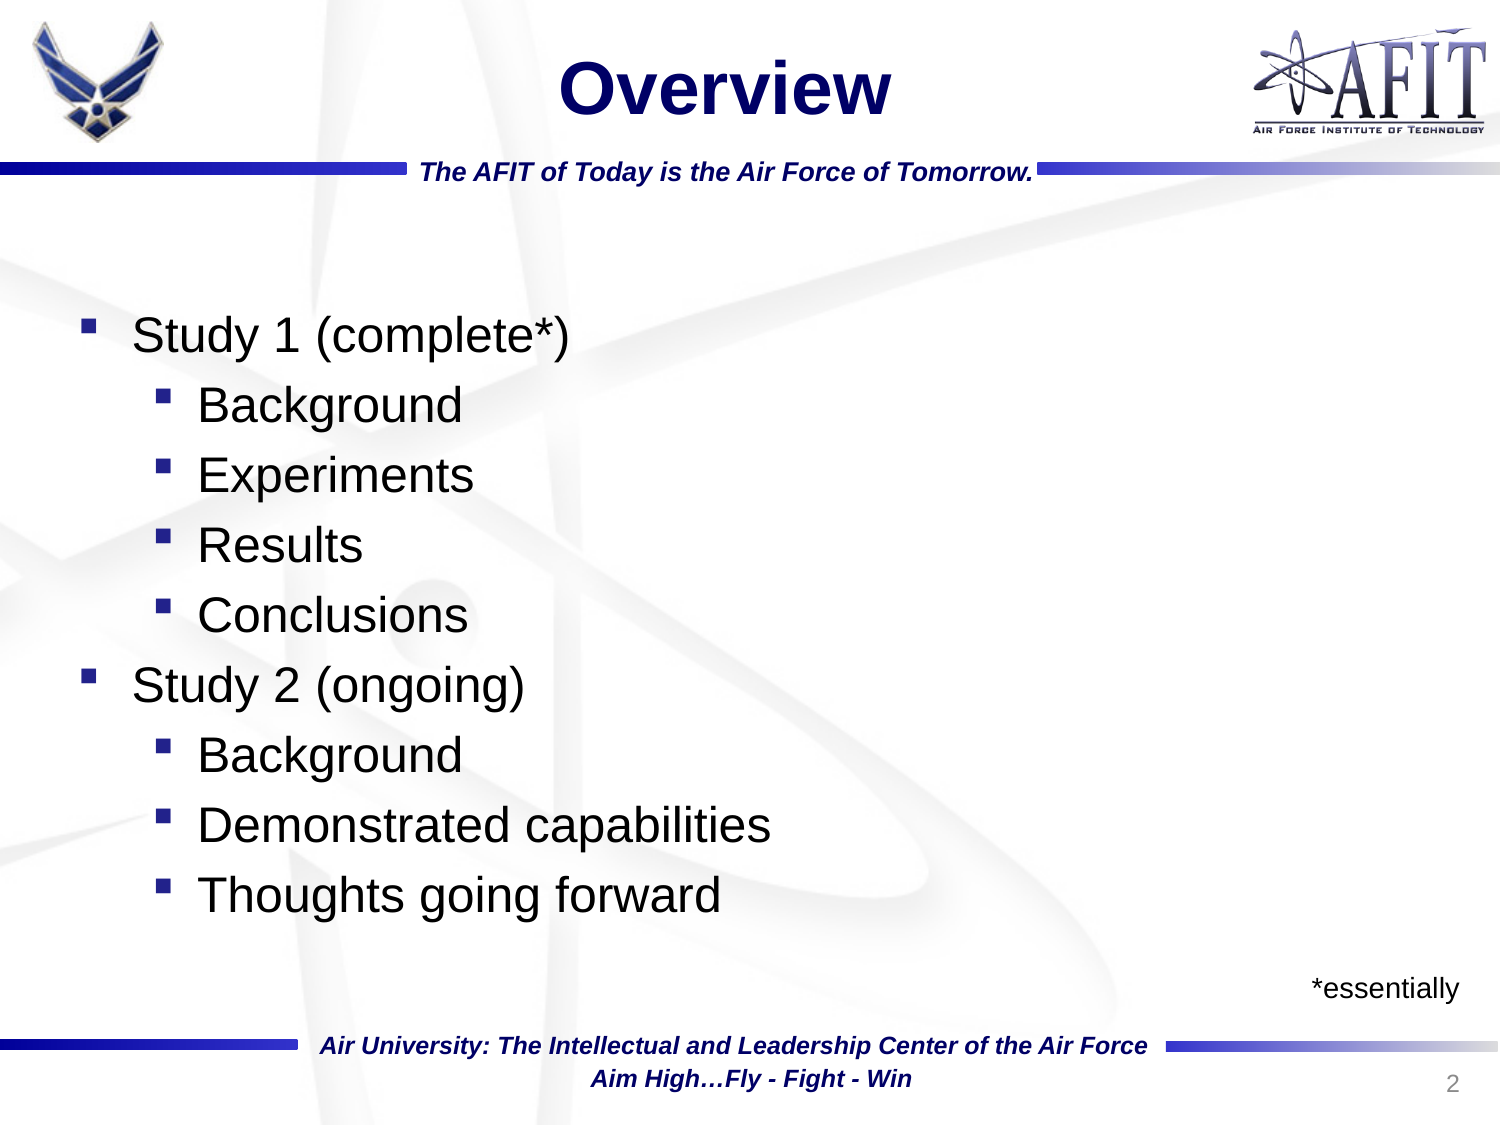

# Overview
Study 1 (complete*)
Background
Experiments
Results
Conclusions
Study 2 (ongoing)
Background
Demonstrated capabilities
Thoughts going forward
*essentially
2